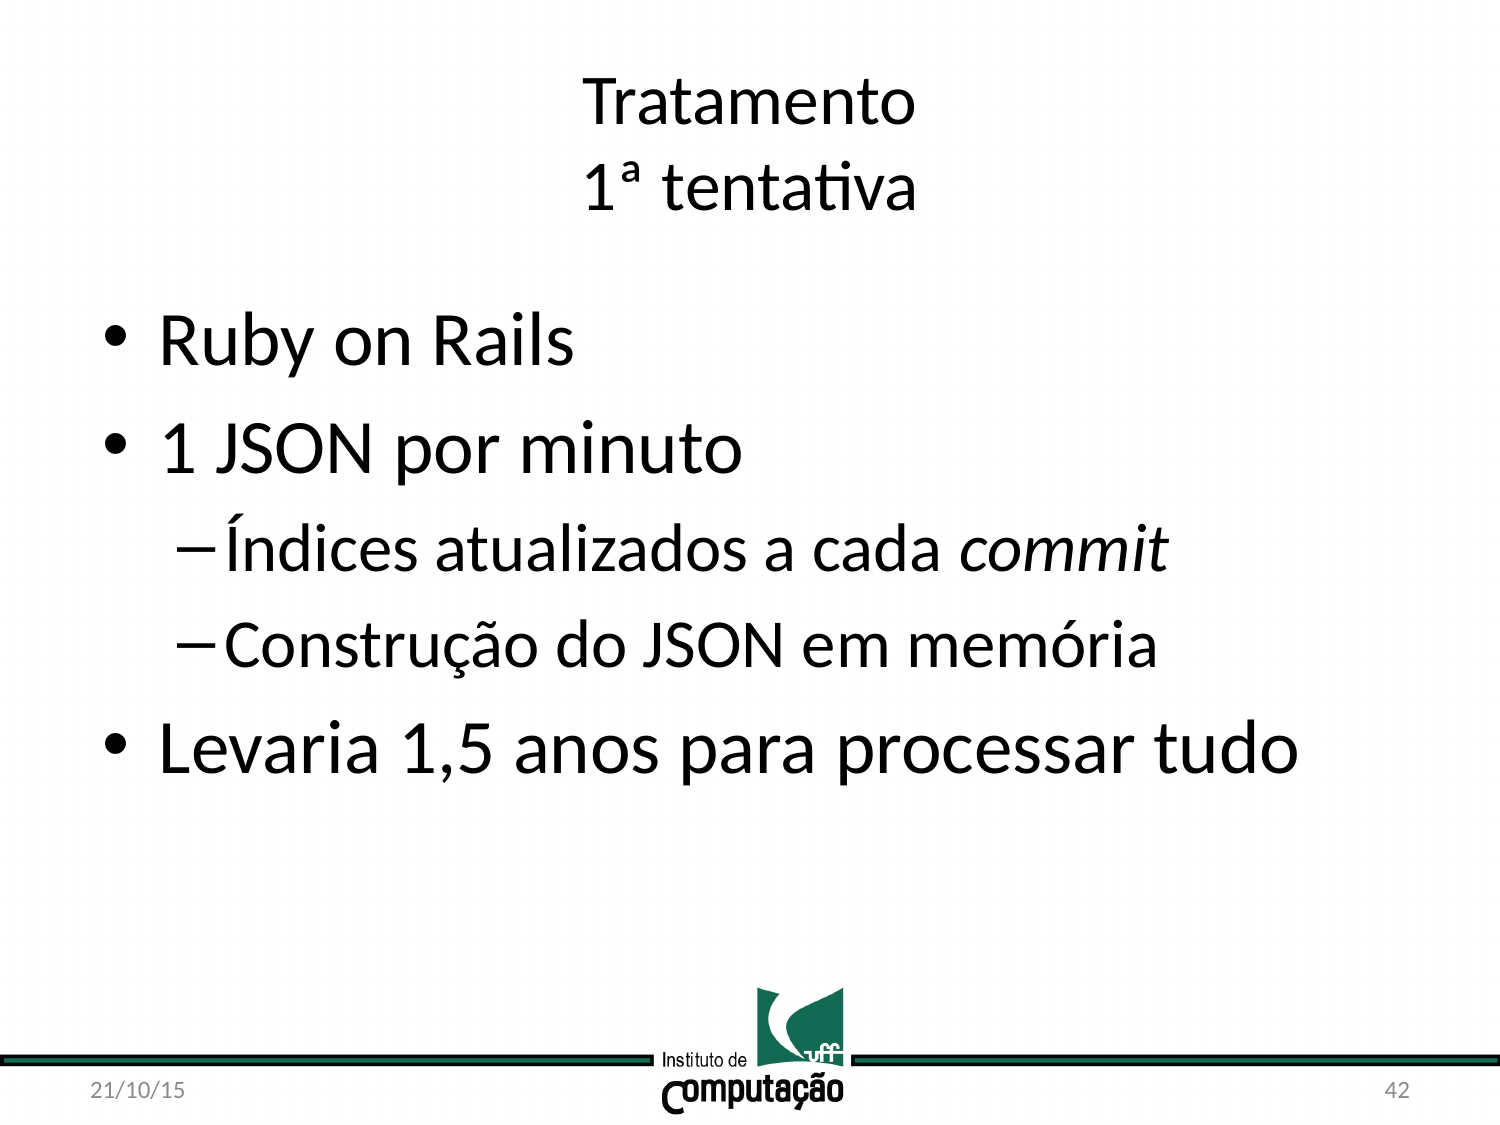

# Tratamento 1ª tentativa
Ruby on Rails
1 JSON por minuto
Índices atualizados a cada commit
Construção do JSON em memória
Levaria 1,5 anos para processar tudo
21/10/15
42